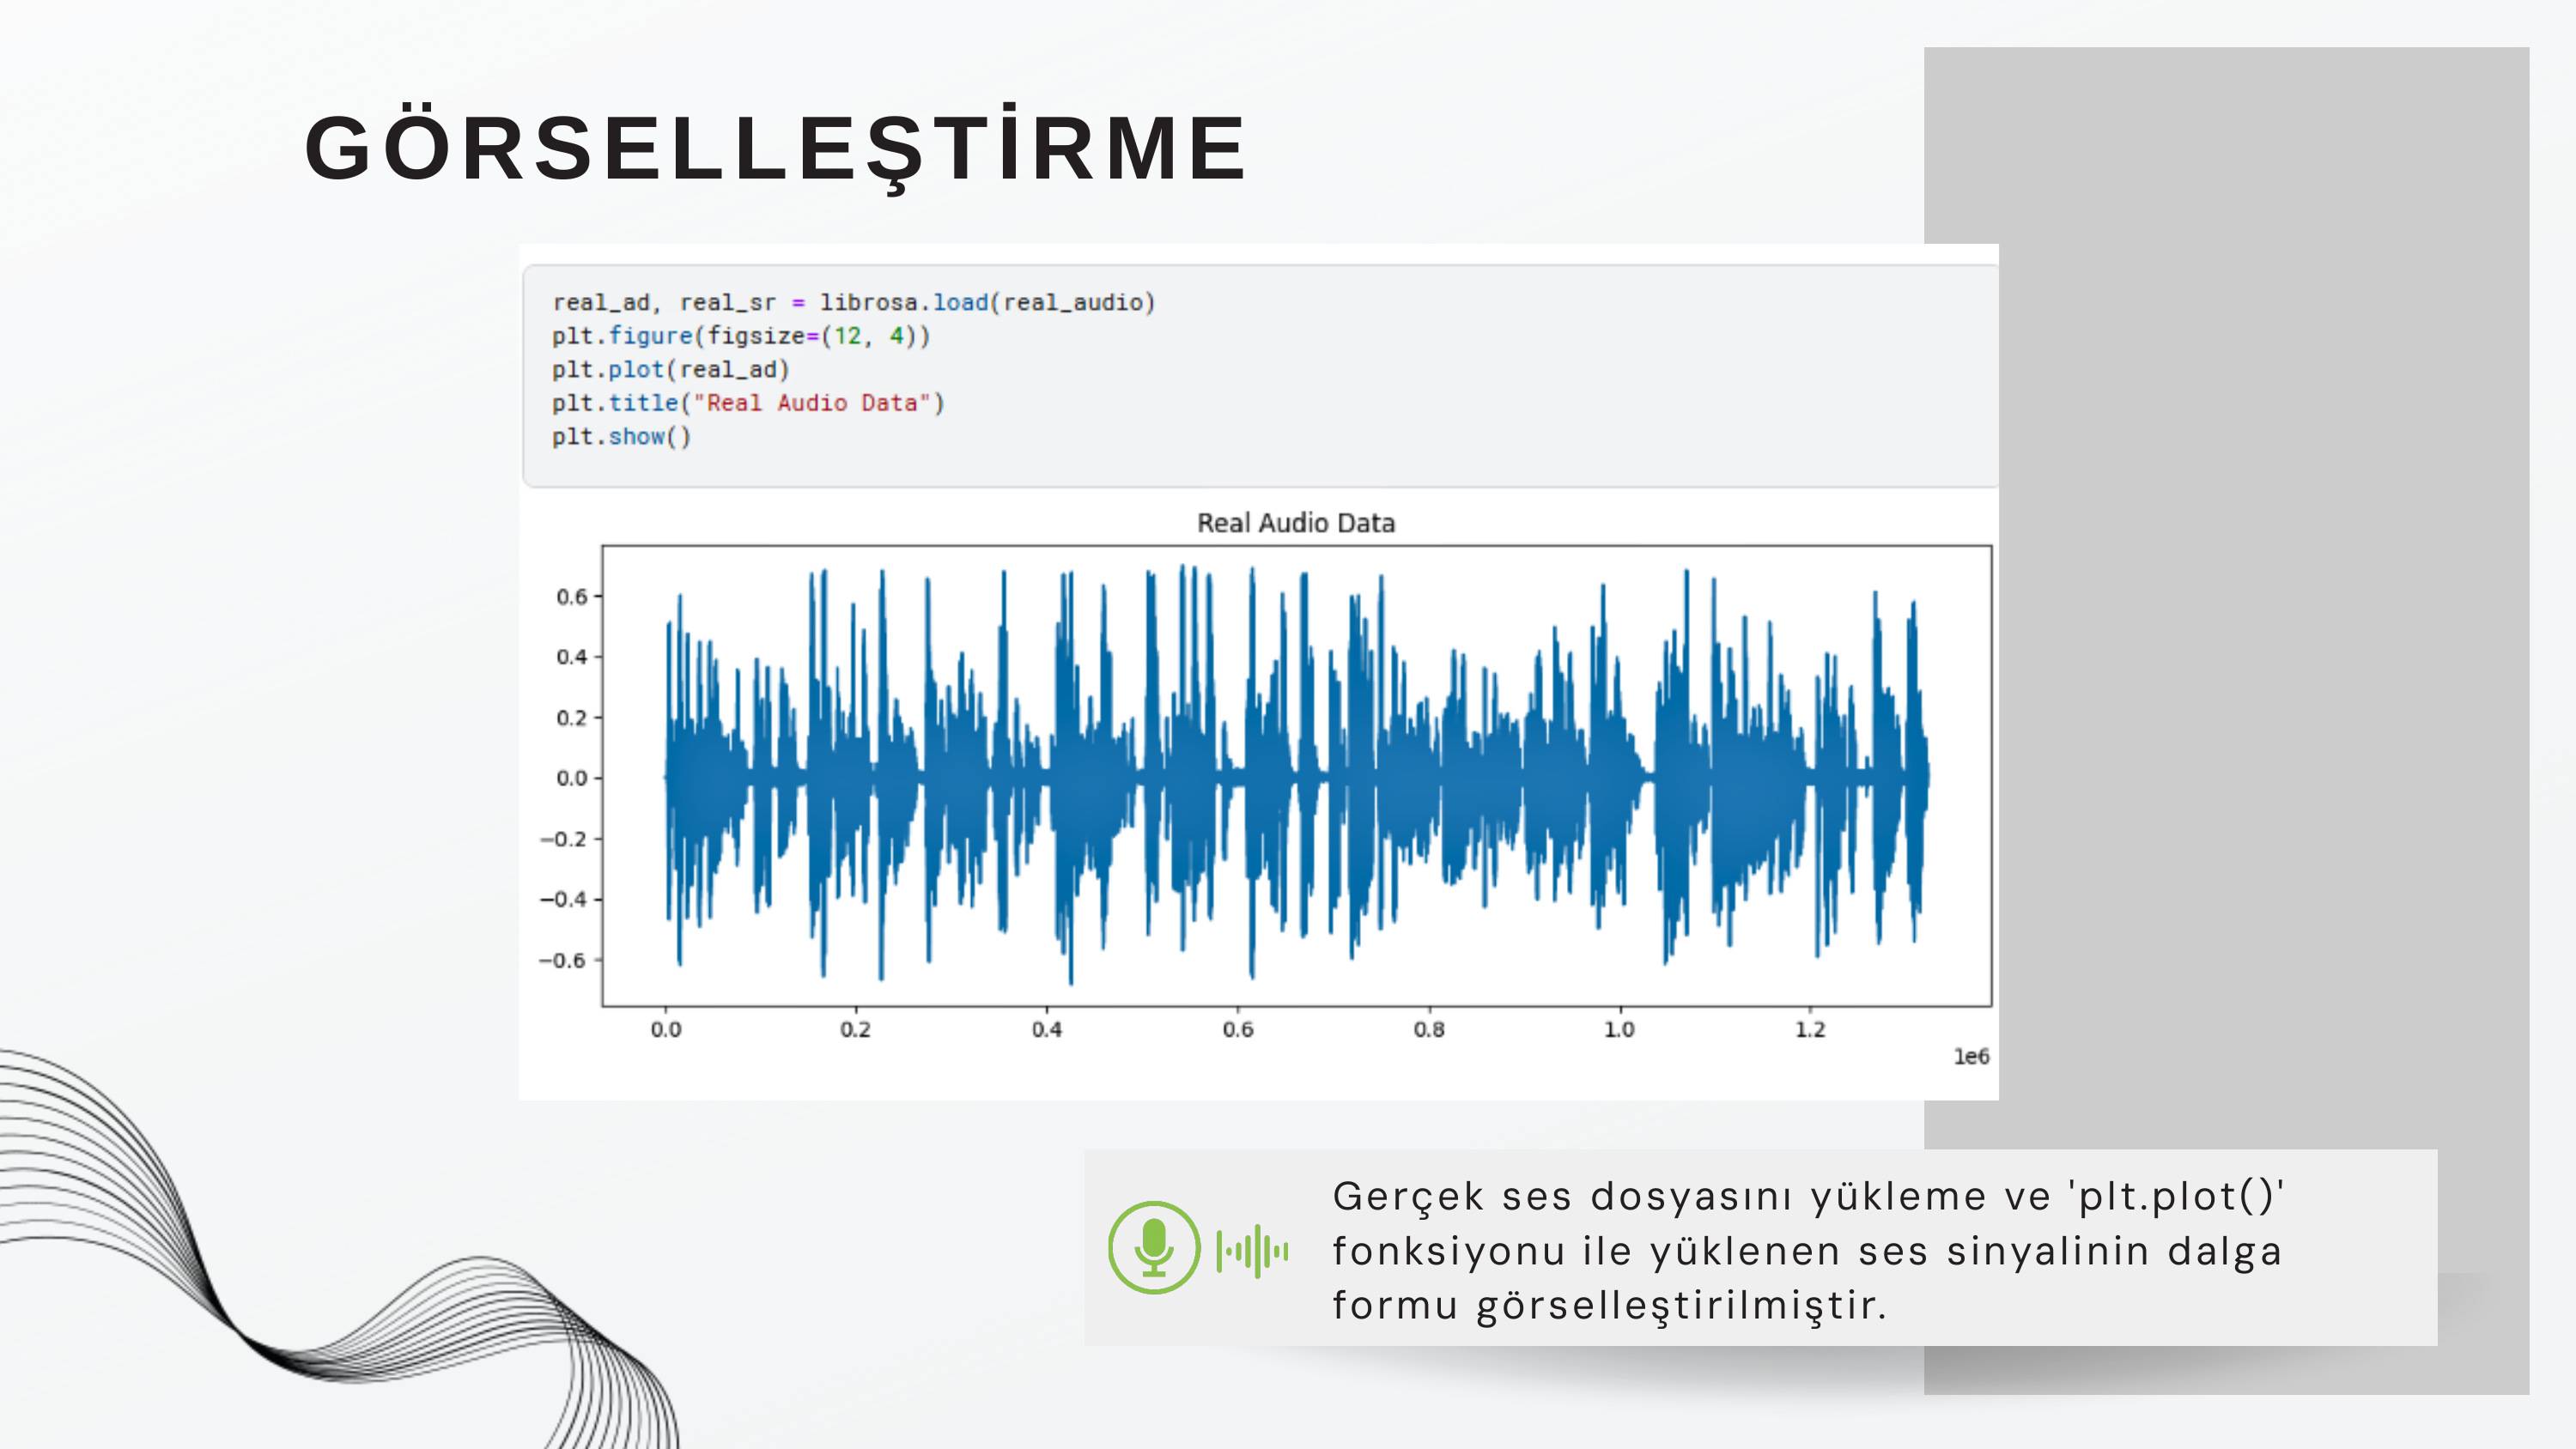

GÖRSELLEŞTİRME

Gerçek ses dosyasını yükleme ve 'plt.plot()' fonksiyonu ile yüklenen ses sinyalinin dalga formu görselleştirilmiştir.